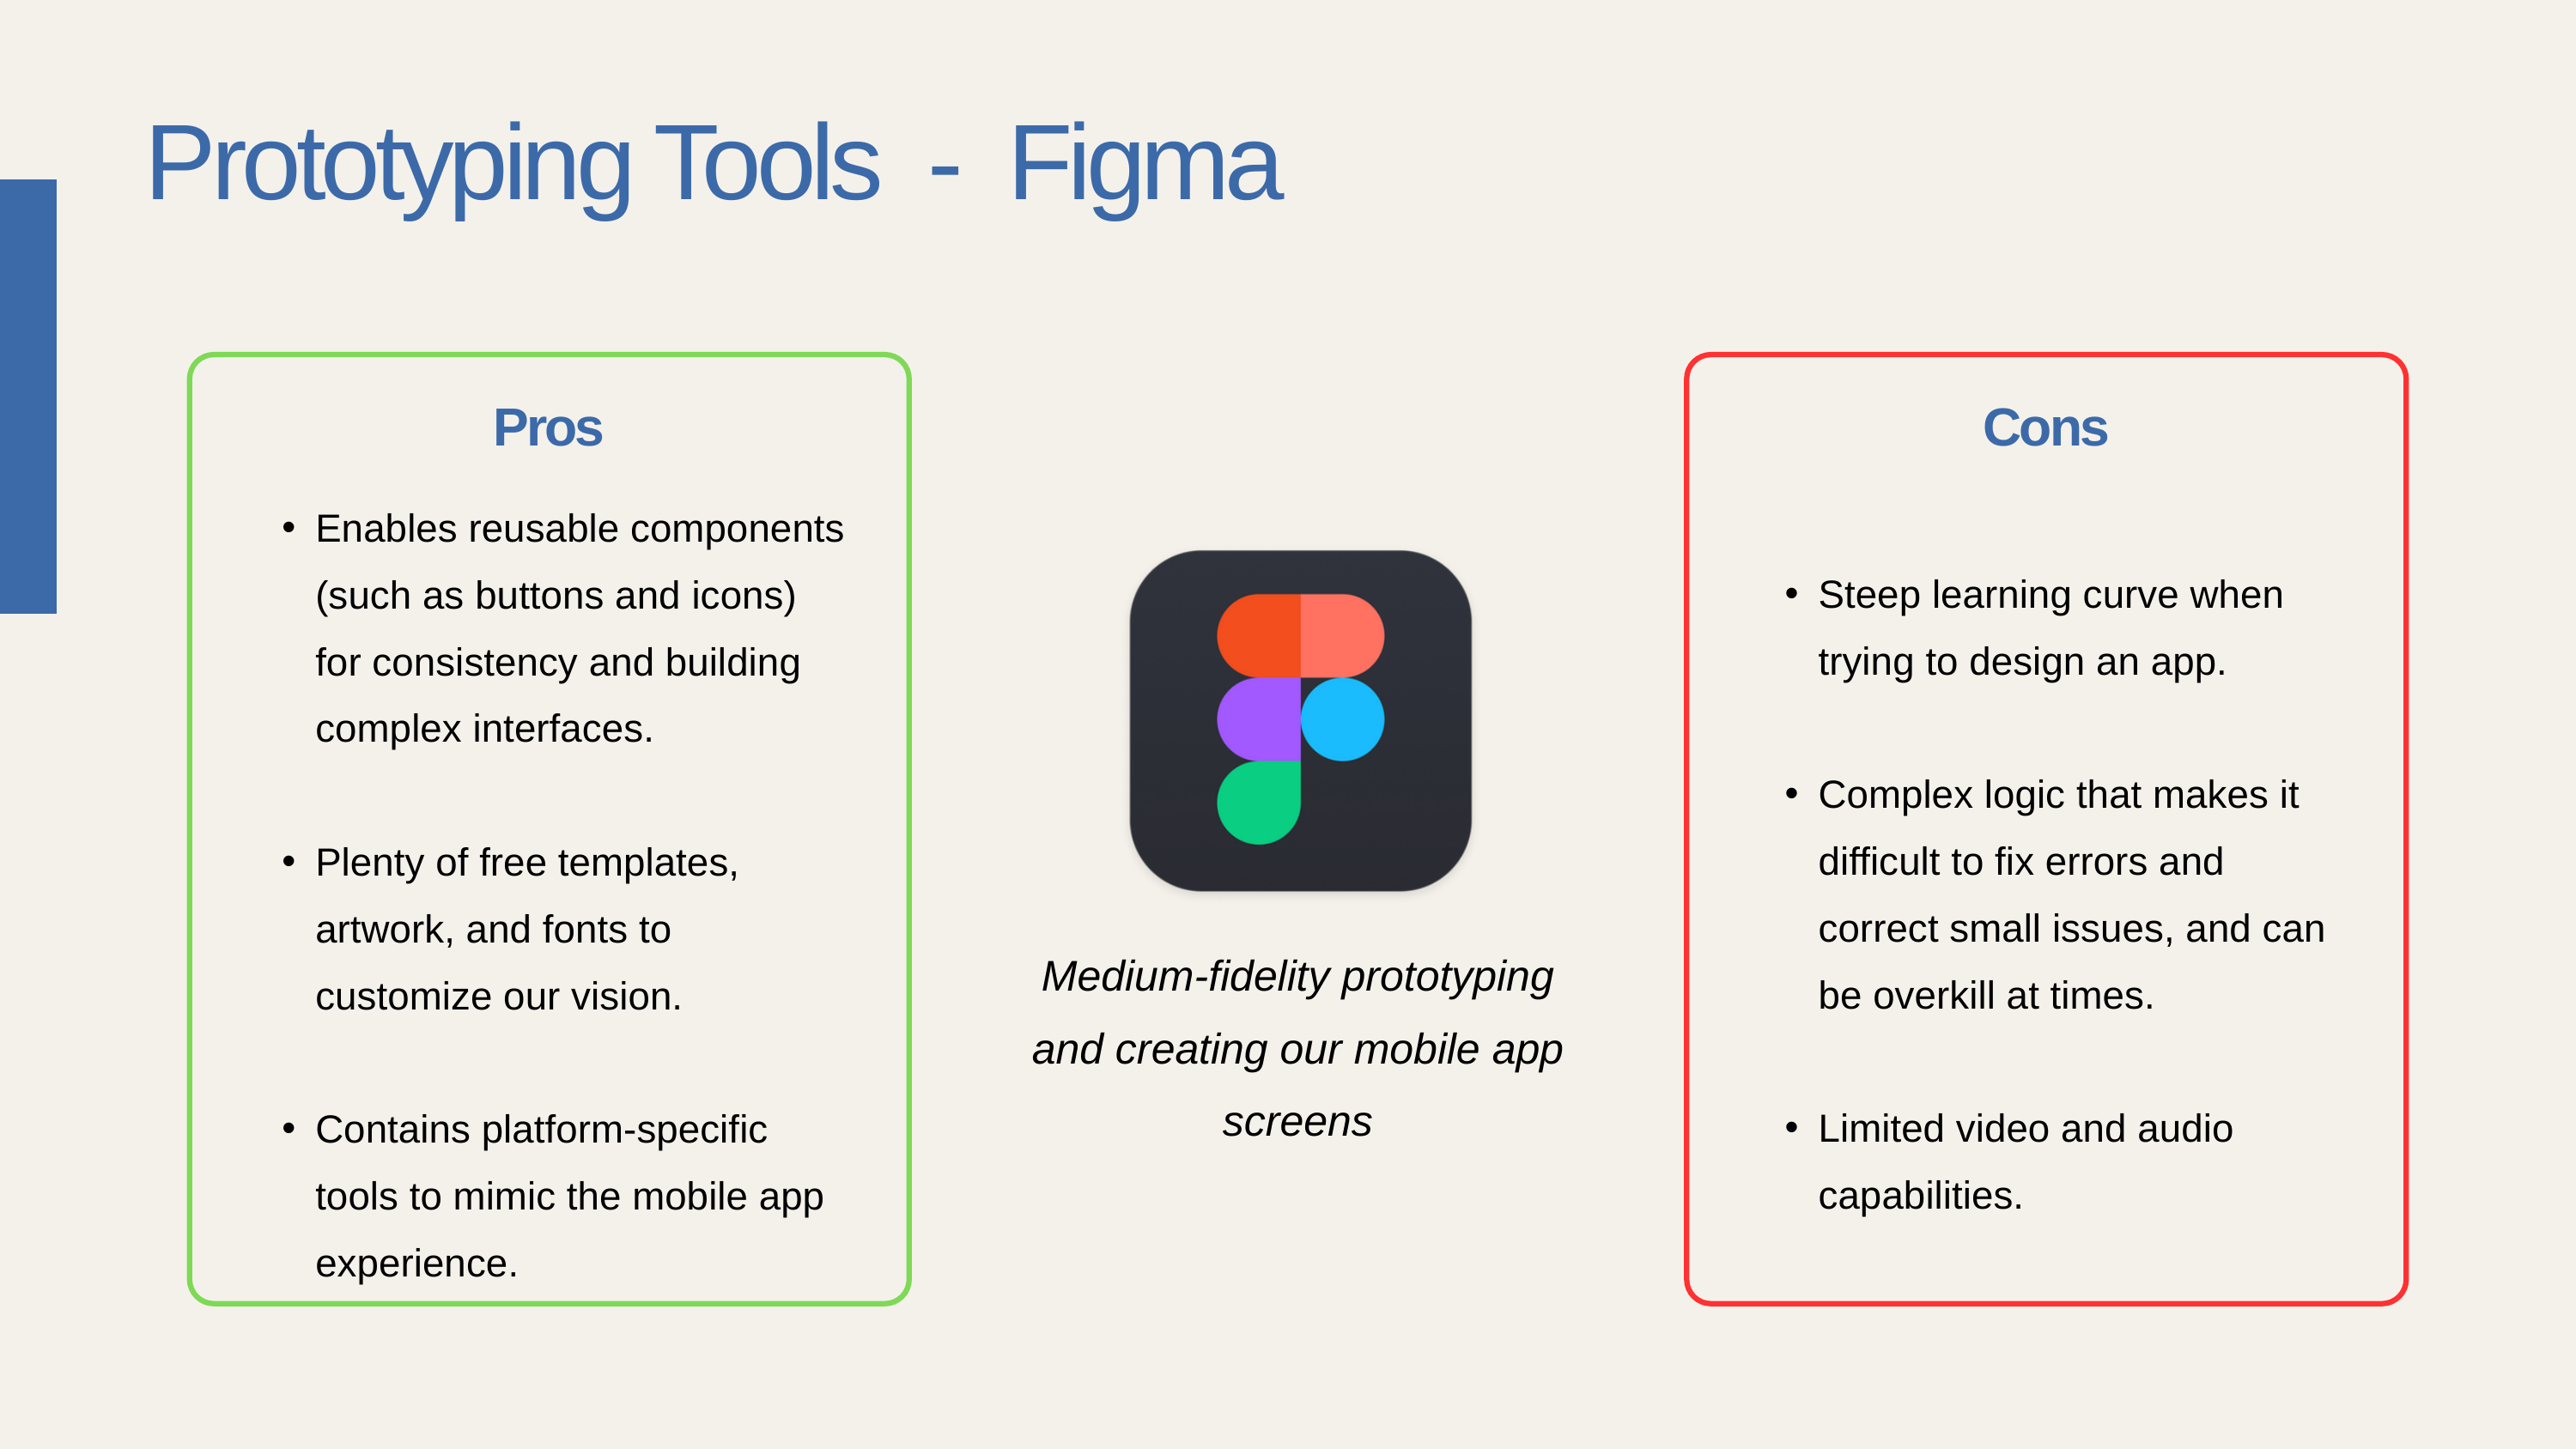

Prototyping Tools  -  Figma

Pros
Cons
Enables reusable components (such as buttons and icons) for consistency and building complex interfaces.

Plenty of free templates, artwork, and fonts to customize our vision.

Contains platform-specific tools to mimic the mobile app experience.

Steep learning curve when trying to design an app.

Complex logic that makes it difficult to fix errors and correct small issues, and can be overkill at times.

Limited video and audio capabilities.
Medium-fidelity prototyping and creating our mobile app screens